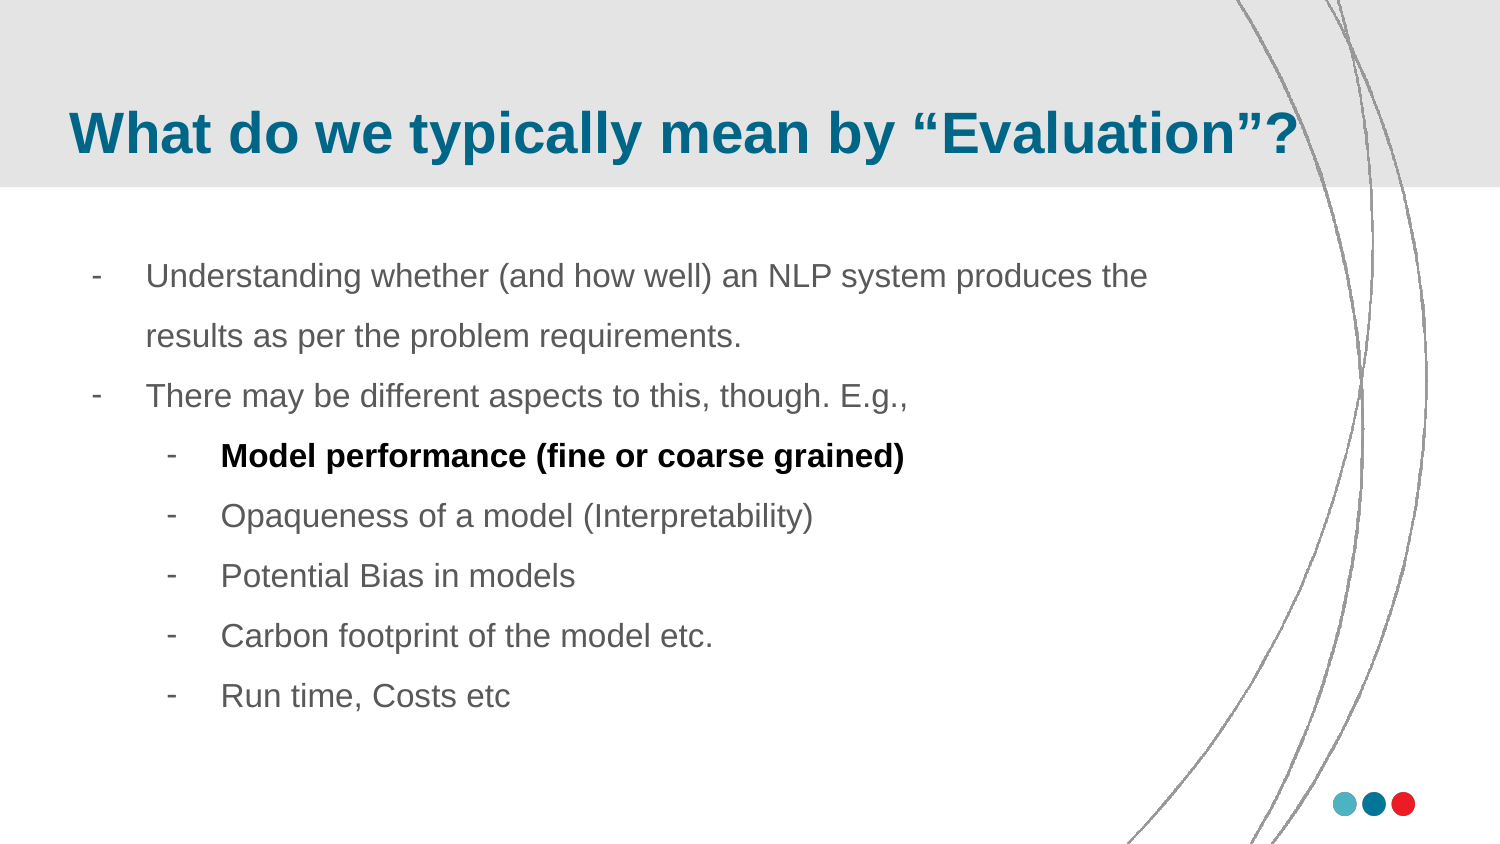

# What do we typically mean by “Evaluation”?
Understanding whether (and how well) an NLP system produces the results as per the problem requirements.
There may be different aspects to this, though. E.g.,
Model performance (fine or coarse grained)
Opaqueness of a model (Interpretability)
Potential Bias in models
Carbon footprint of the model etc.
Run time, Costs etc